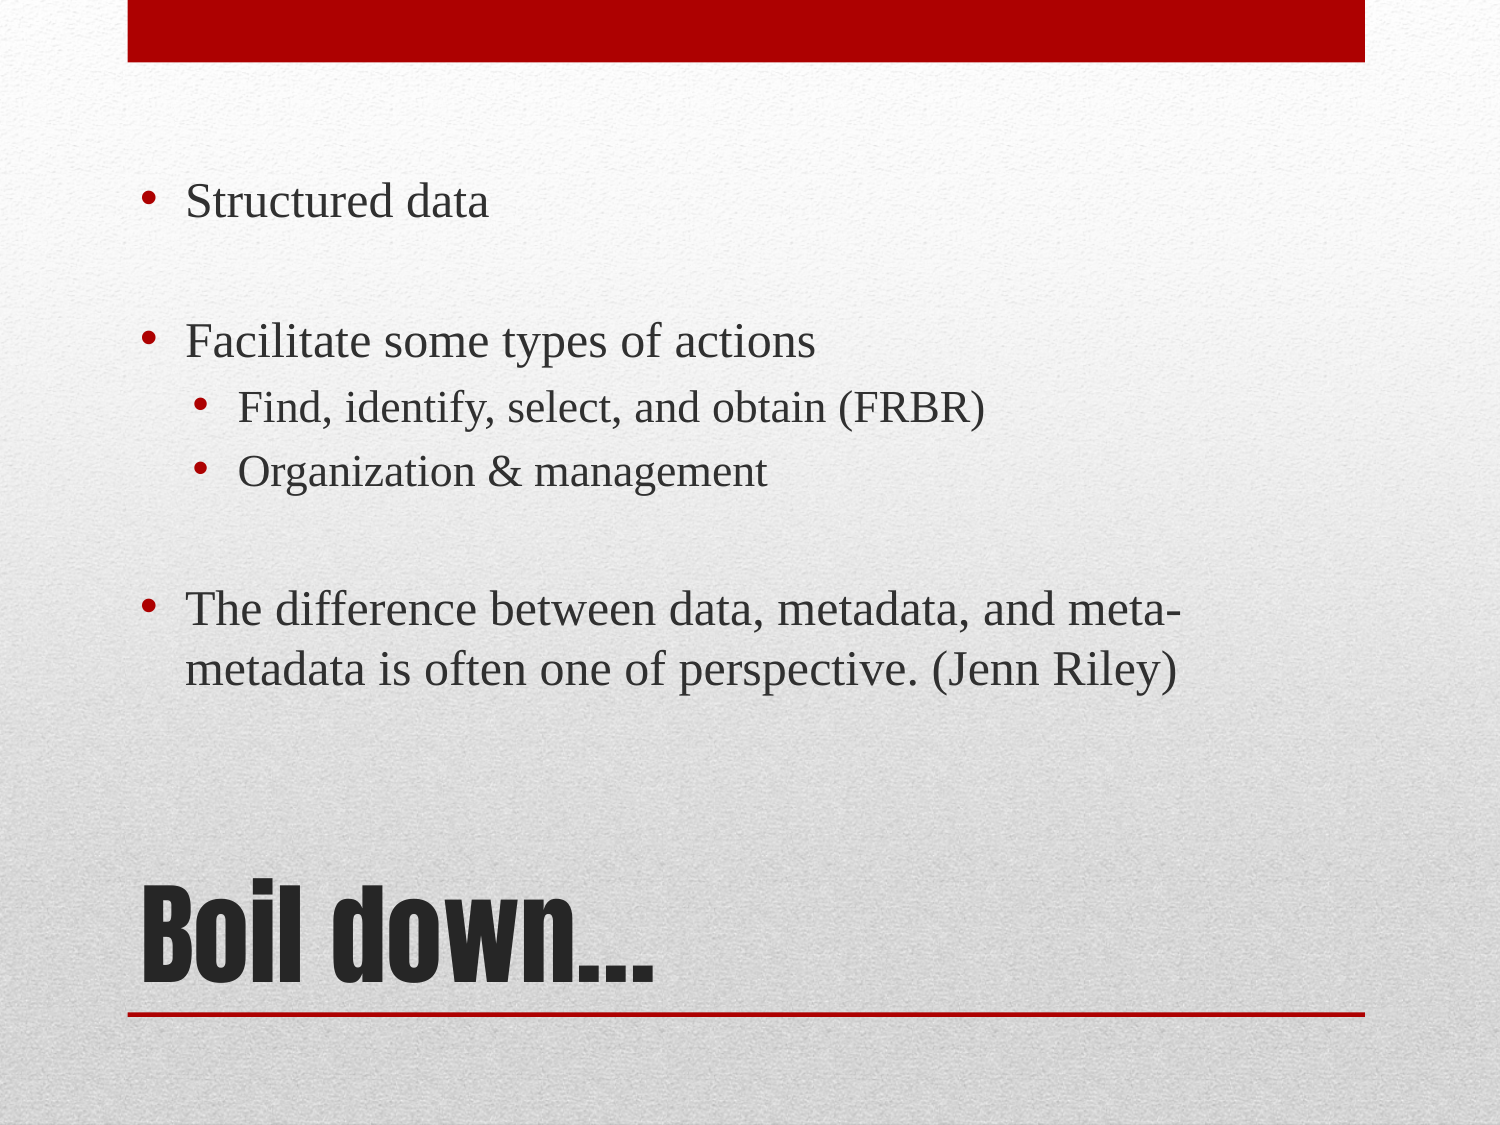

Structured data

Facilitate some types of actions
Find, identify, select, and obtain (FRBR)
Organization & management

The difference between data, metadata, and meta-metadata is often one of perspective. (Jenn Riley)
# Boil down…